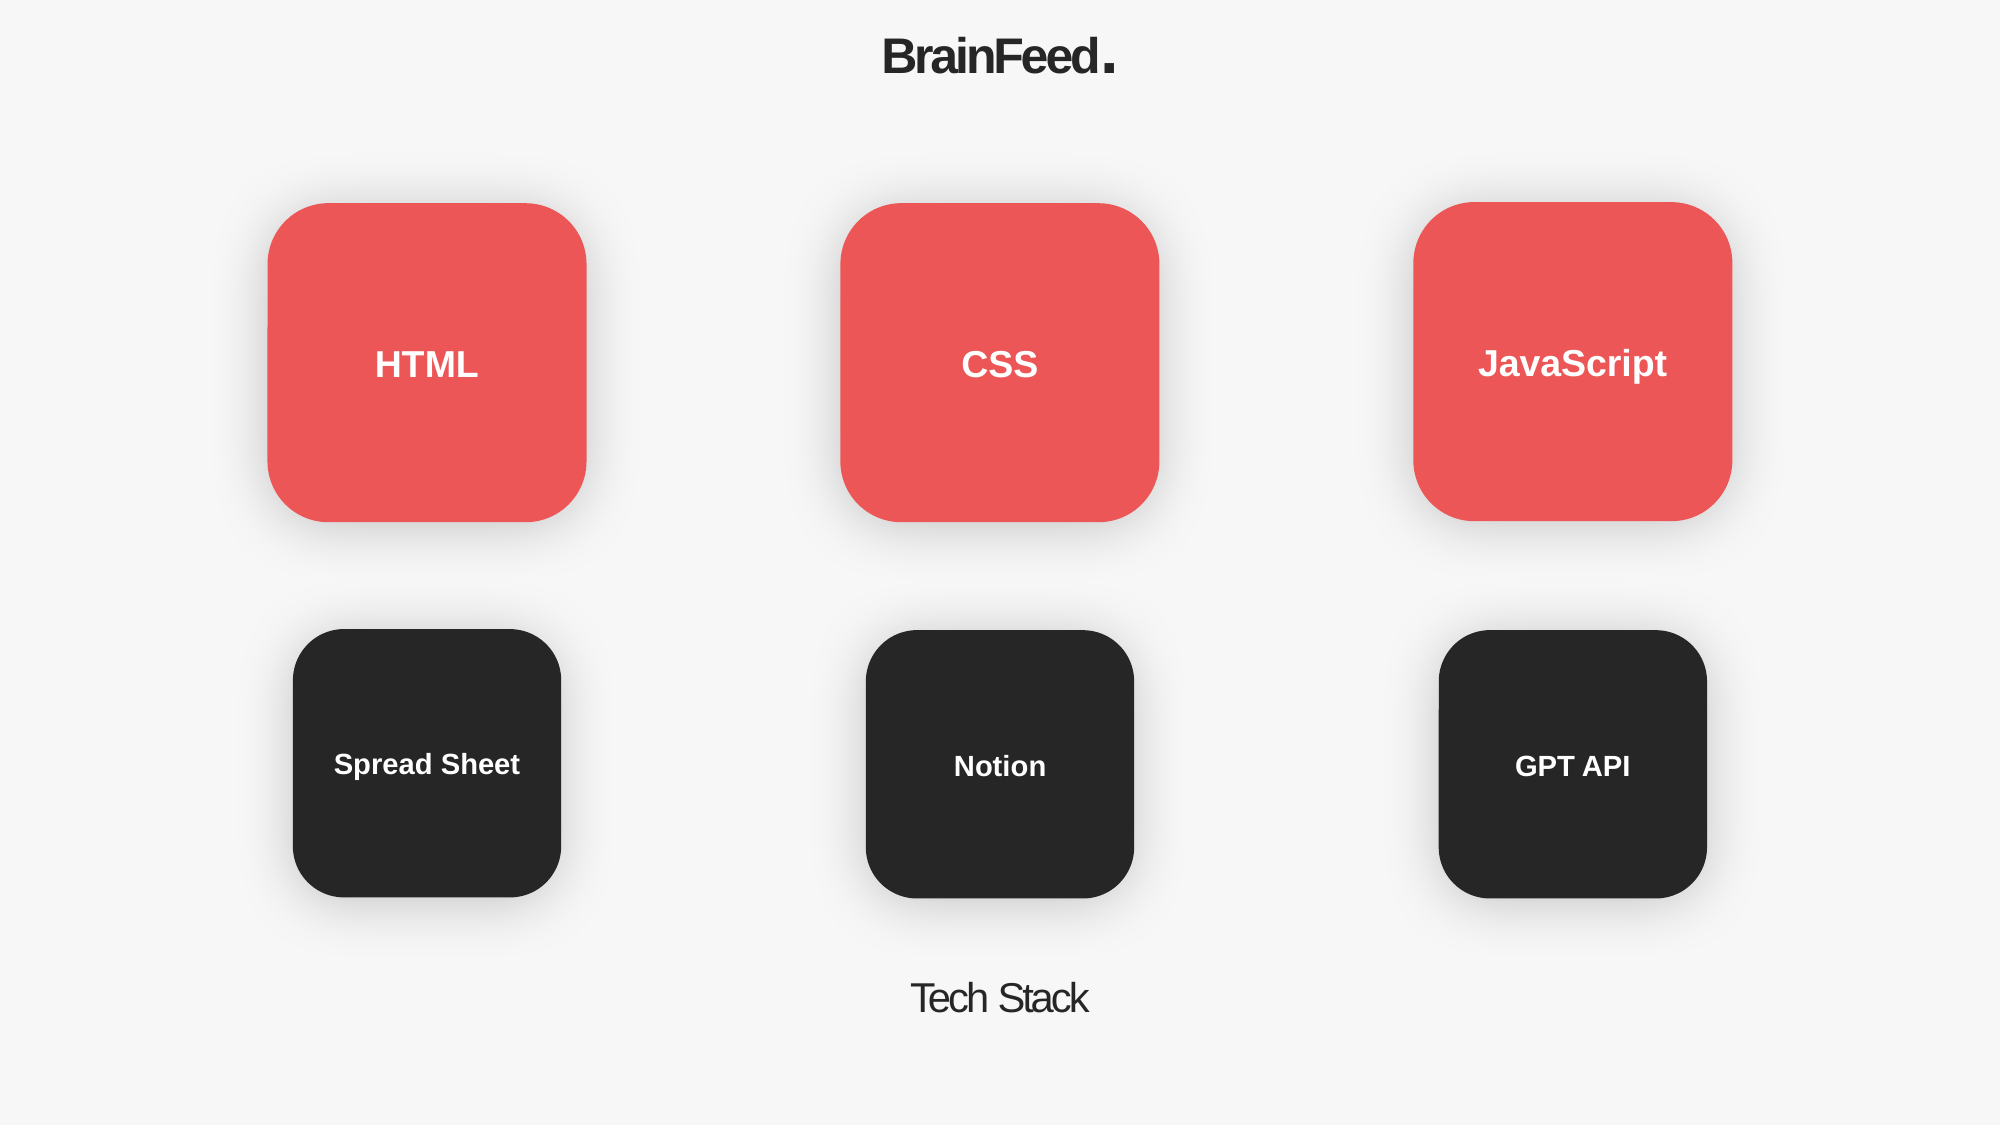

BrainFeed.
JavaScript
HTML
CSS
Spread Sheet
Notion
GPT API
Tech Stack